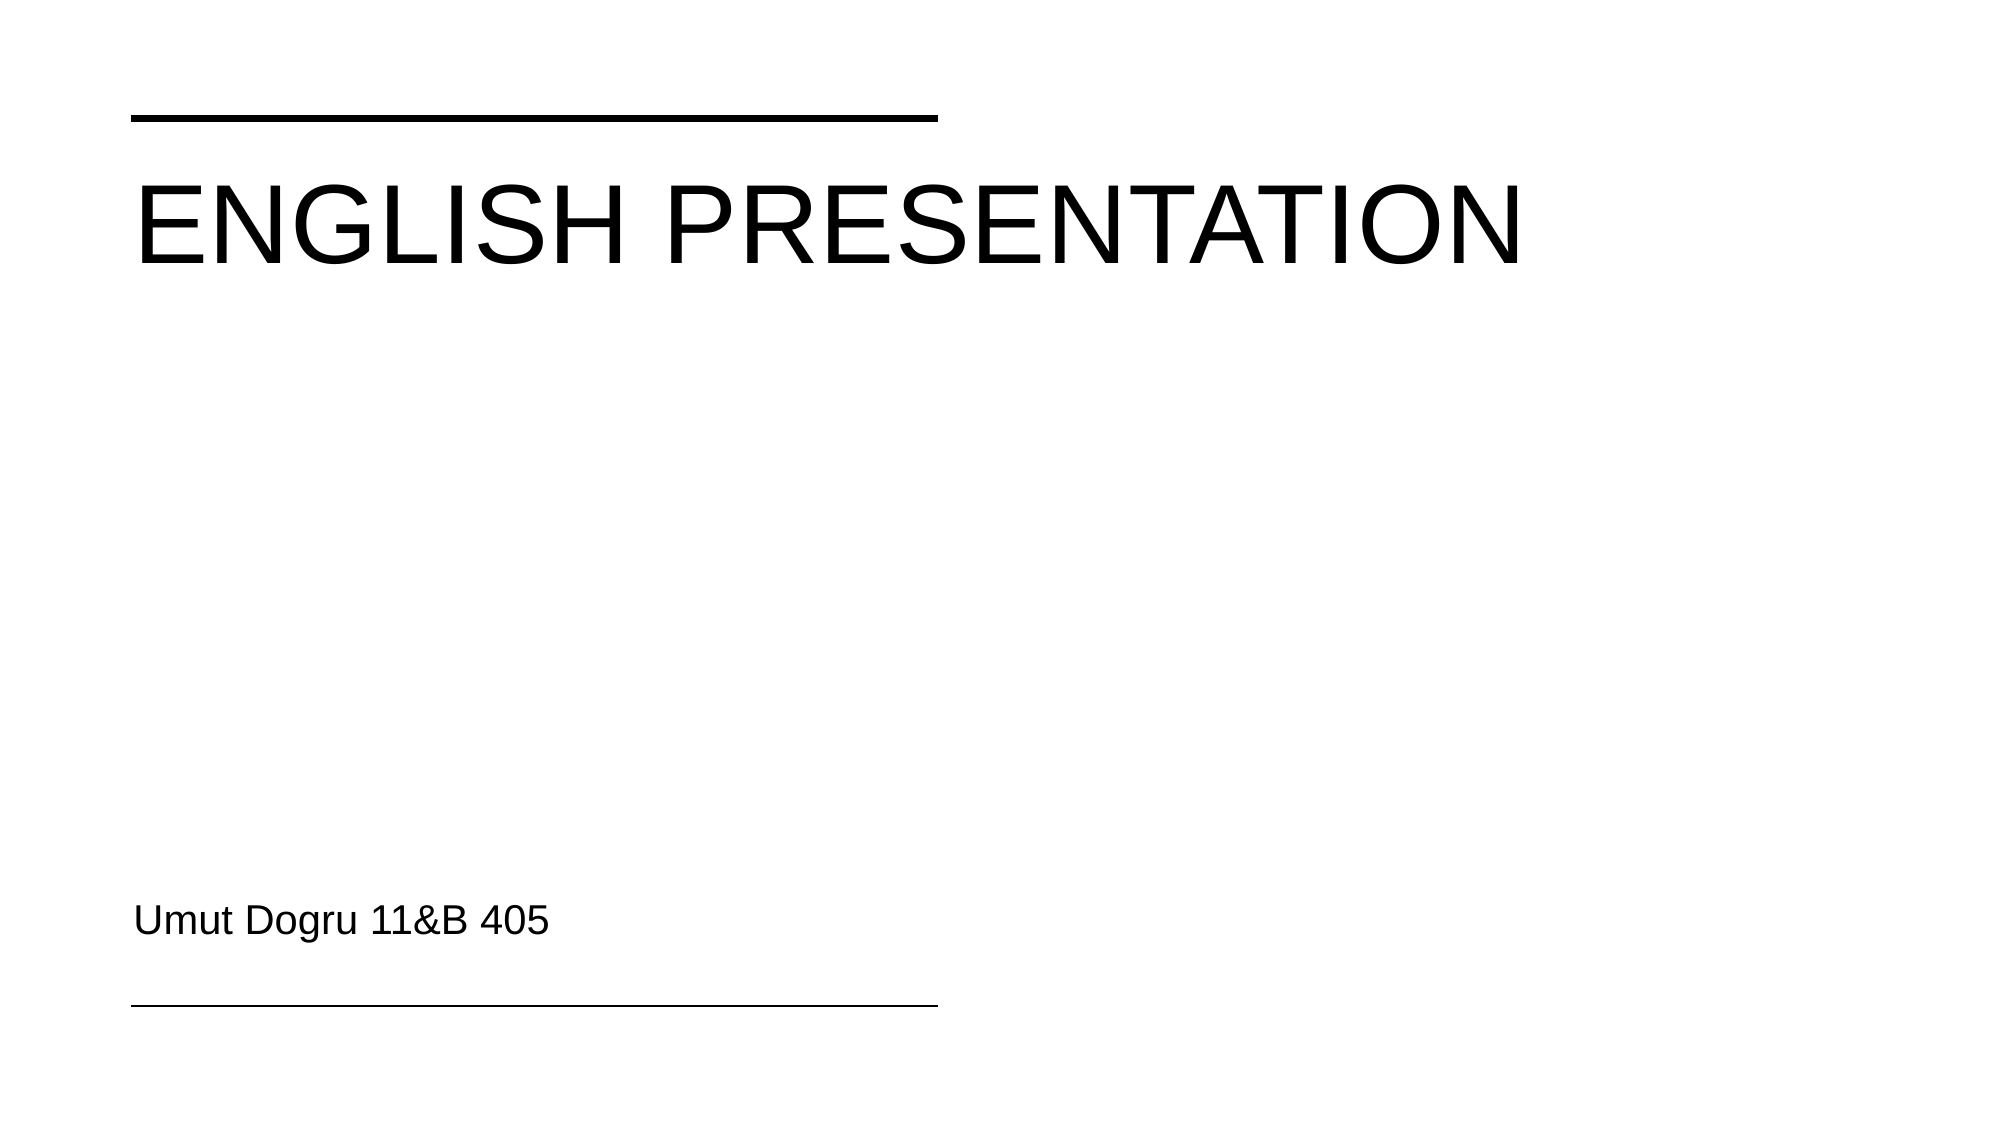

# EnglISH PRESENTATION
Umut Dogru 11&B 405